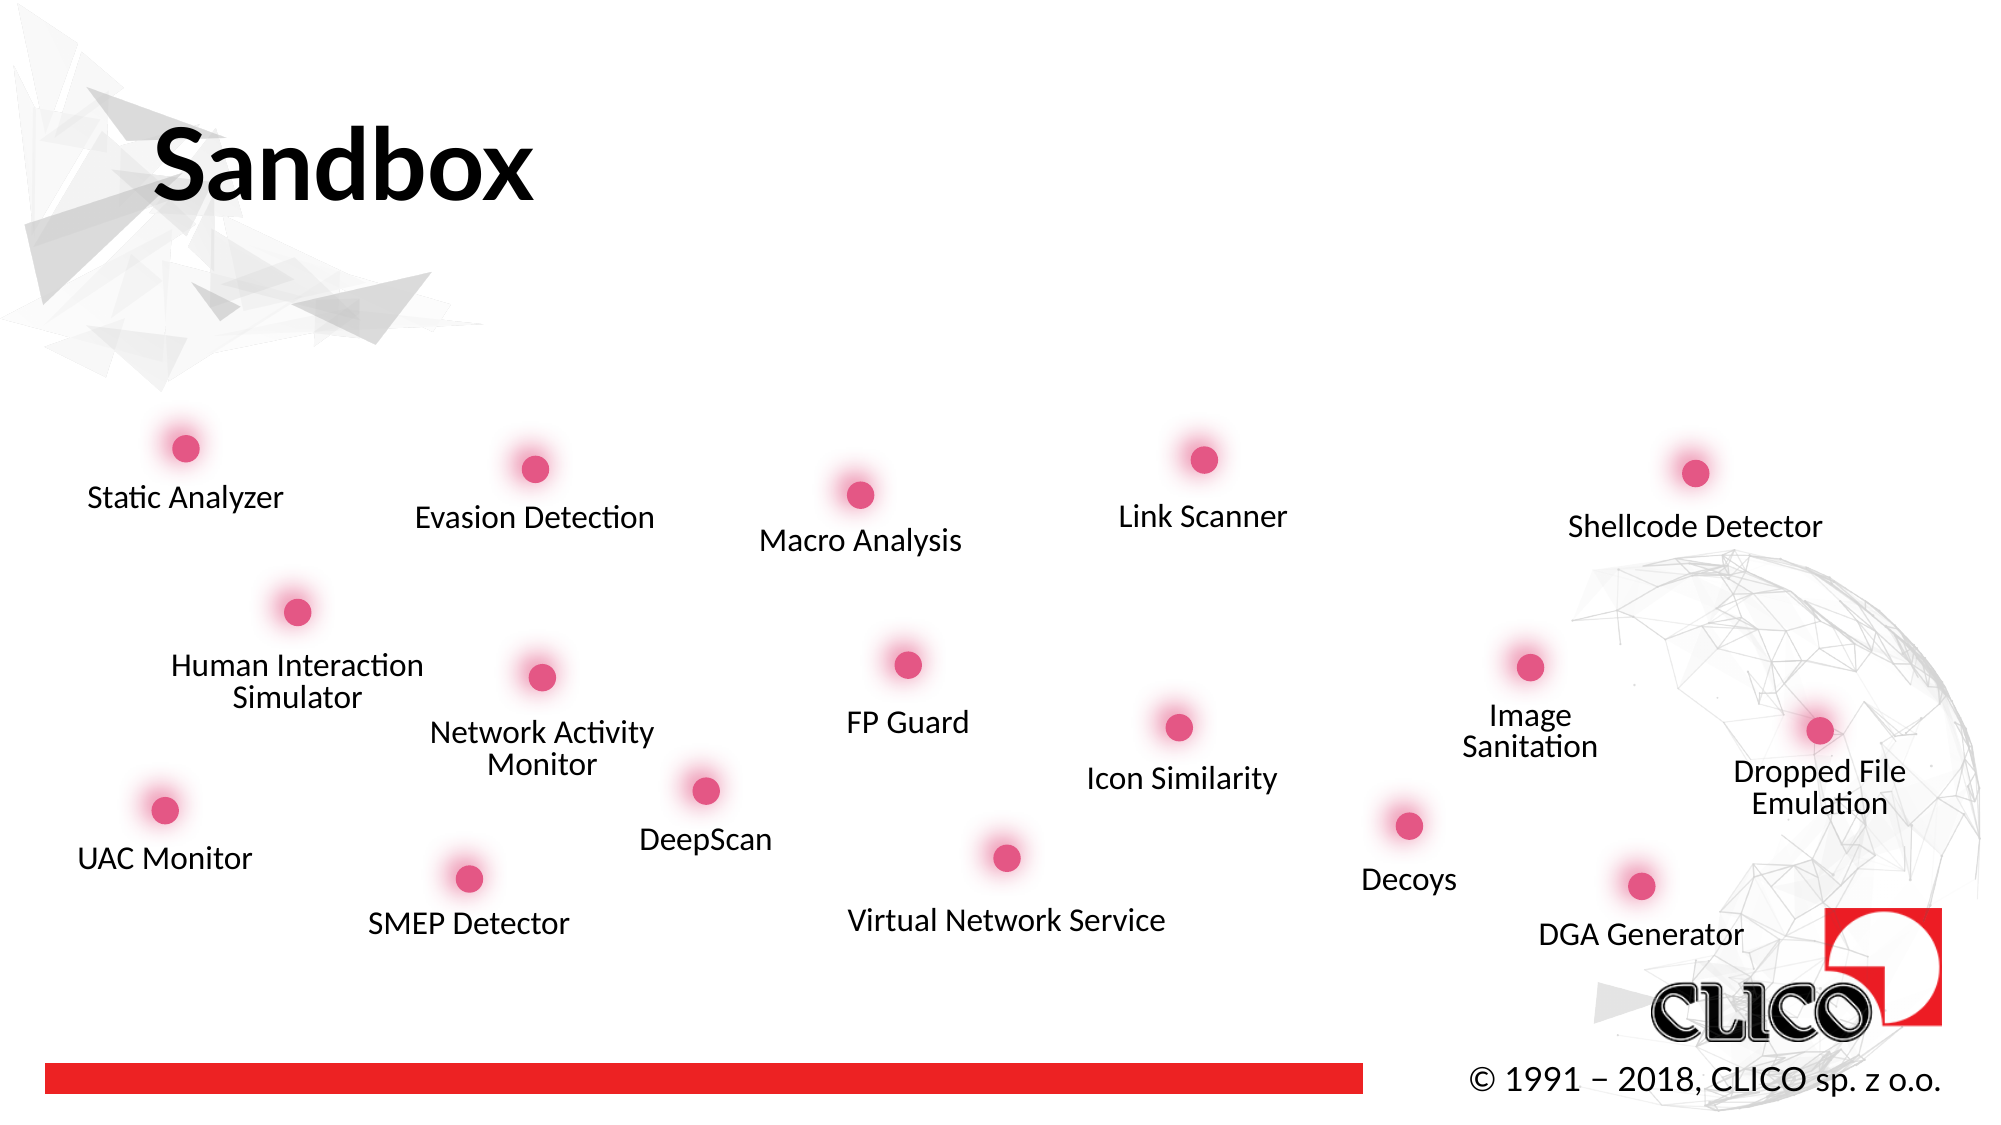

# Sandbox

Static Analyzer

Link Scanner

Evasion Detection

Shellcode Detector

Macro Analysis

Human Interaction Simulator

FP Guard

Image Sanitation

Network Activity Monitor

Icon Similarity

Dropped File Emulation

DeepScan

UAC Monitor

Decoys

Virtual Network Service

SMEP Detector

DGA Generator